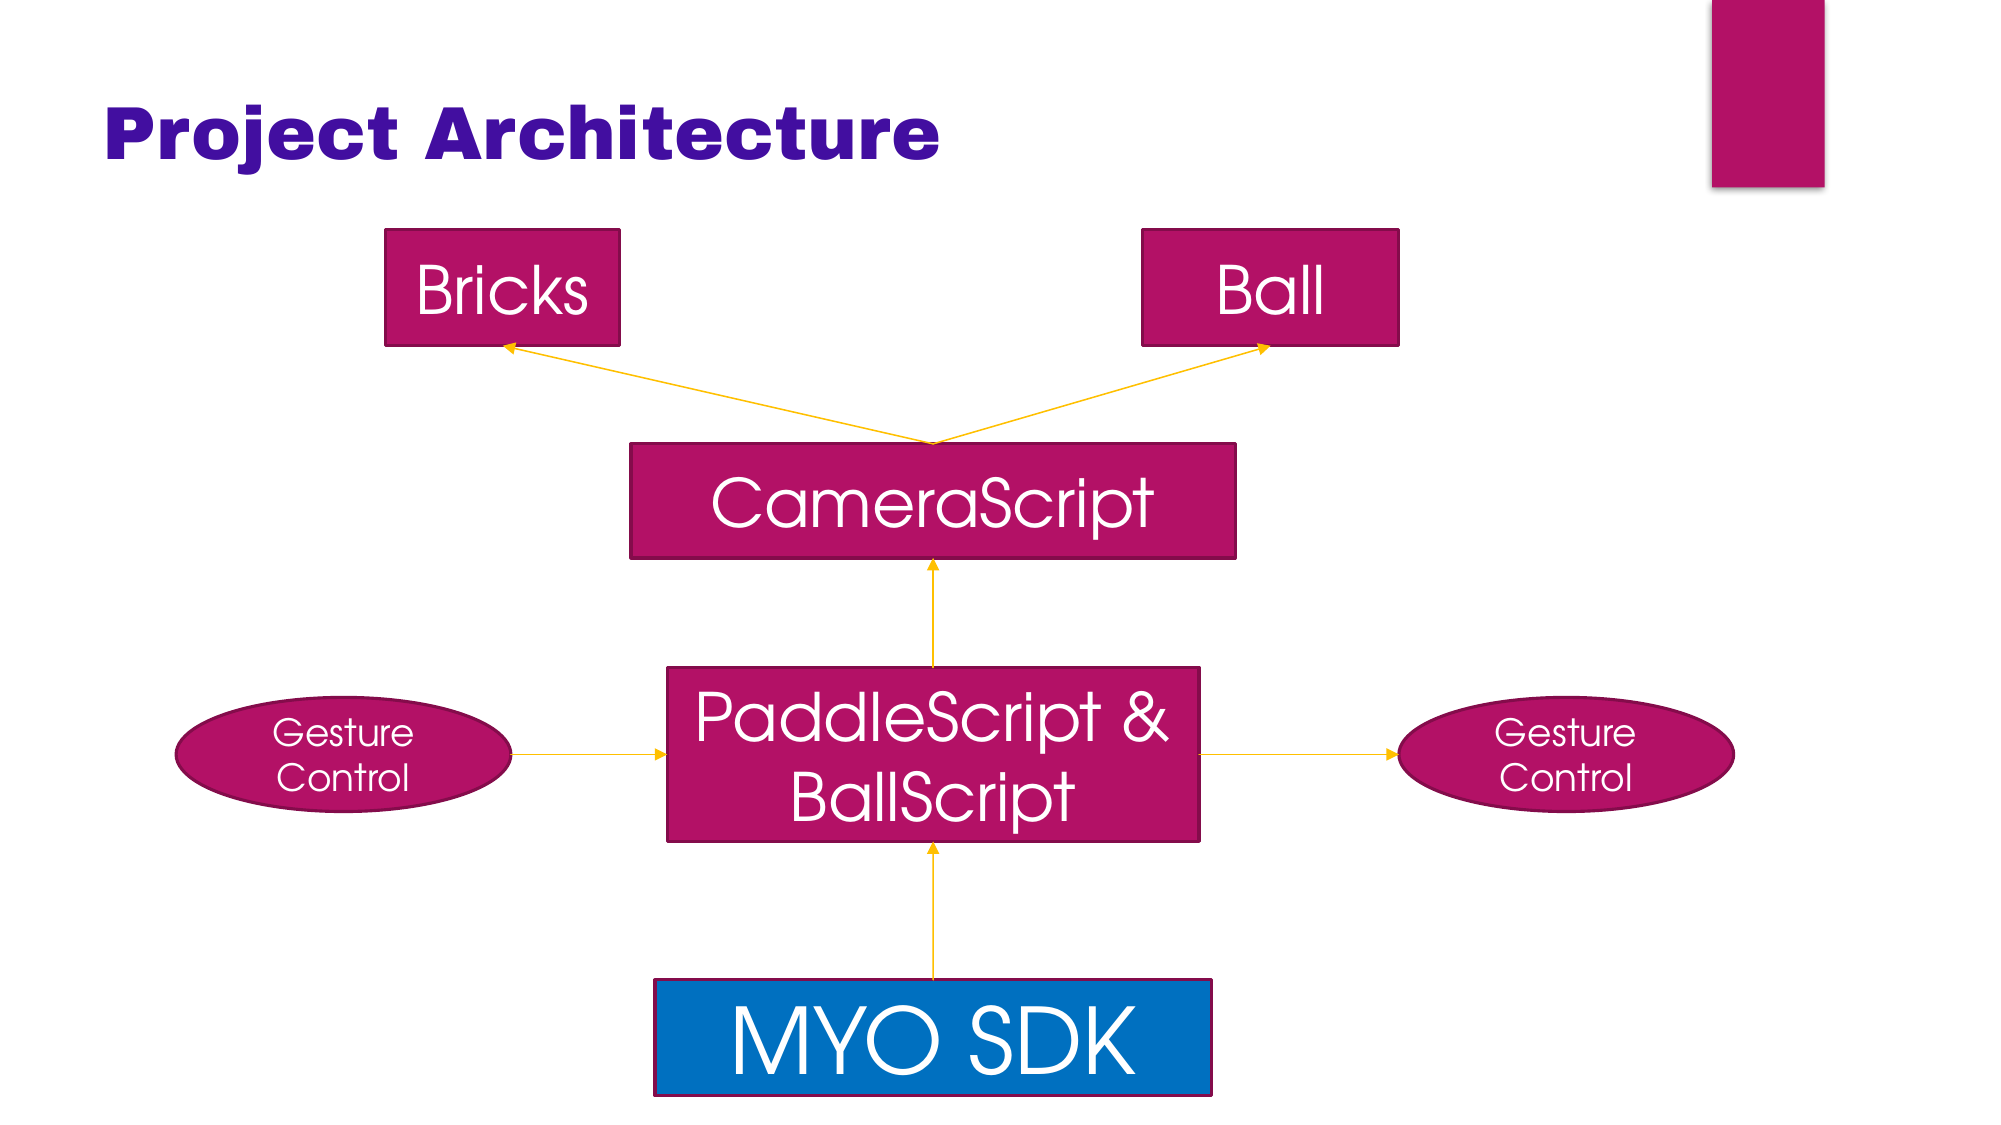

Project Architecture
Bricks
Ball
CameraScript
PaddleScript & BallScript
Gesture Control
Gesture Control
MYO SDK